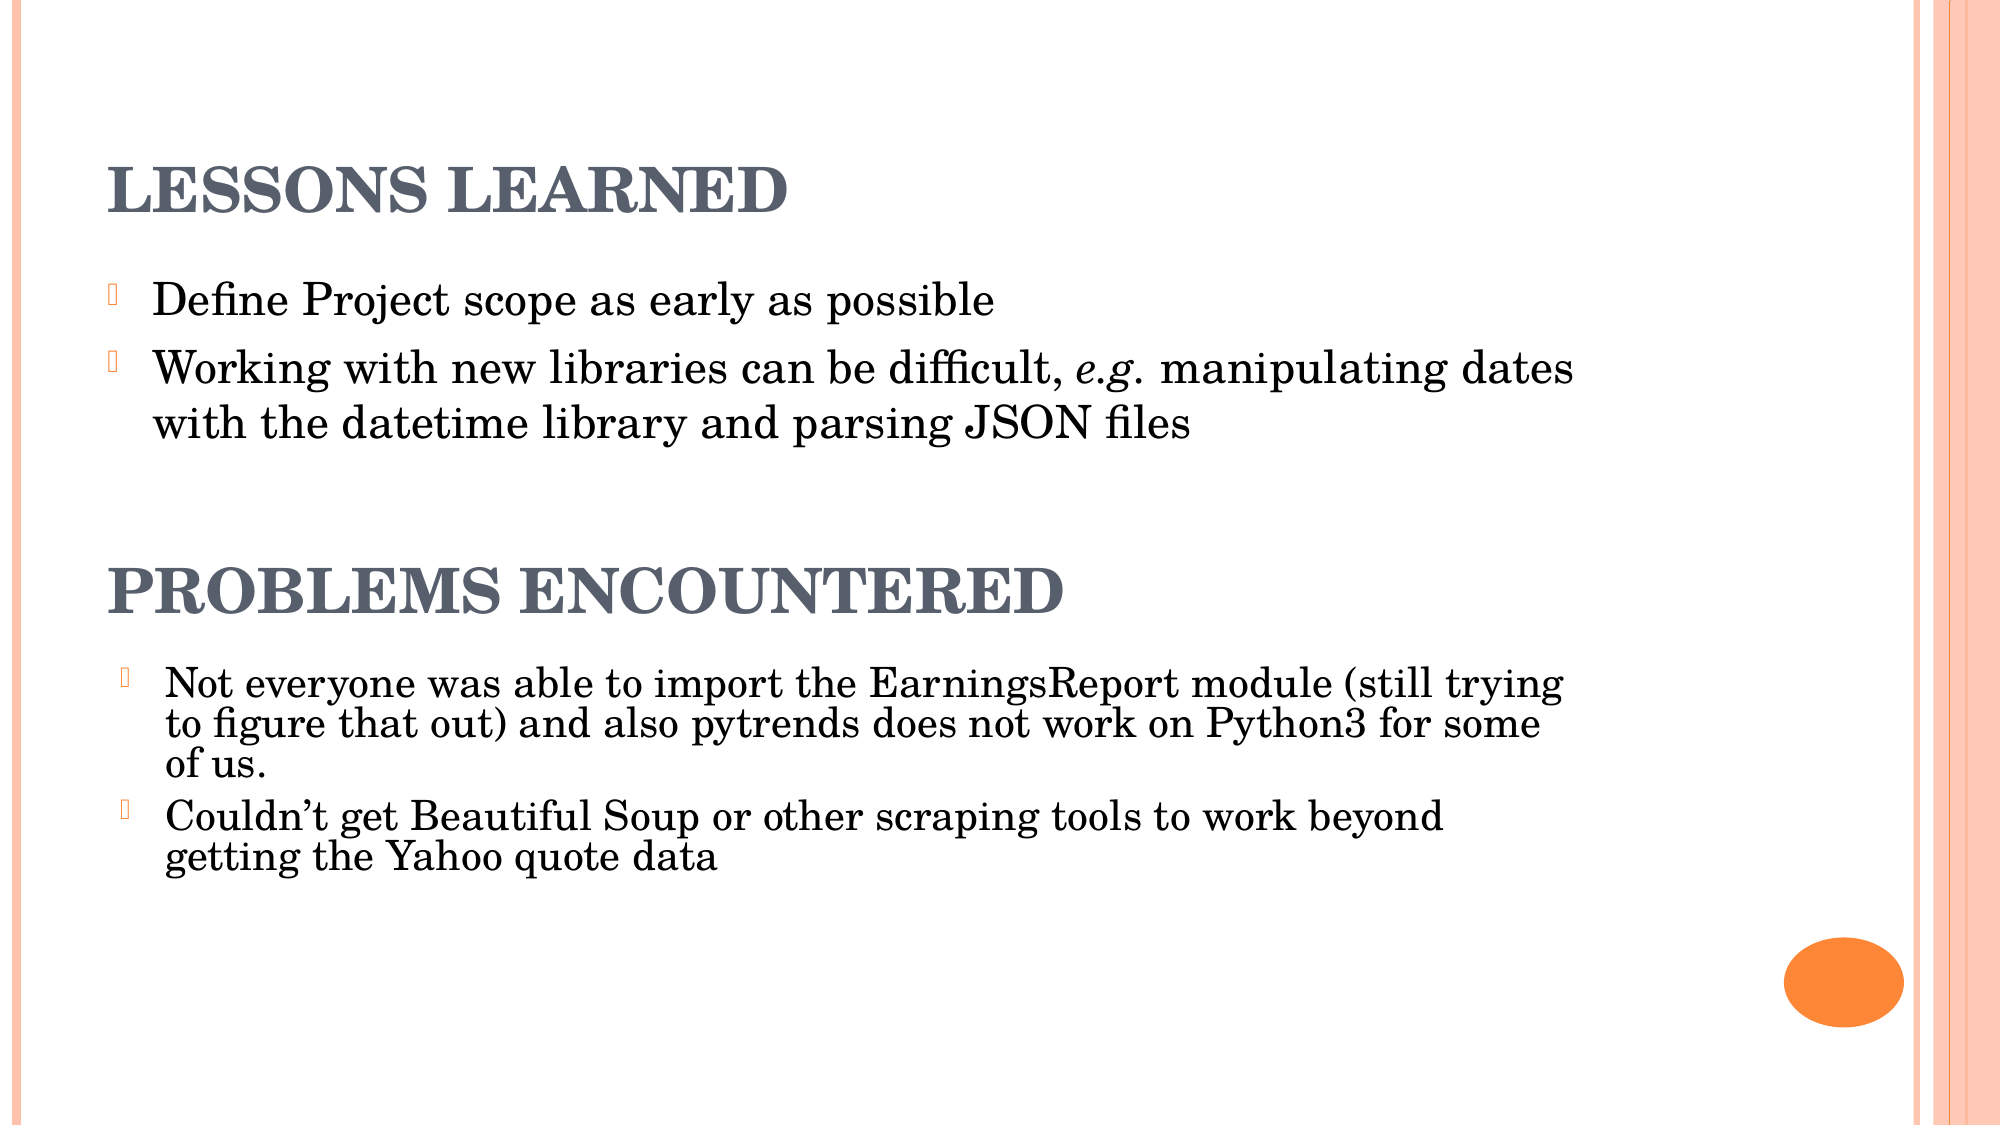

# Lessons Learned
Define Project scope as early as possible
Working with new libraries can be difficult, e.g. manipulating dates with the datetime library and parsing JSON files
Problems Encountered
Not everyone was able to import the EarningsReport module (still trying to figure that out) and also pytrends does not work on Python3 for some of us.
Couldn’t get Beautiful Soup or other scraping tools to work beyond getting the Yahoo quote data